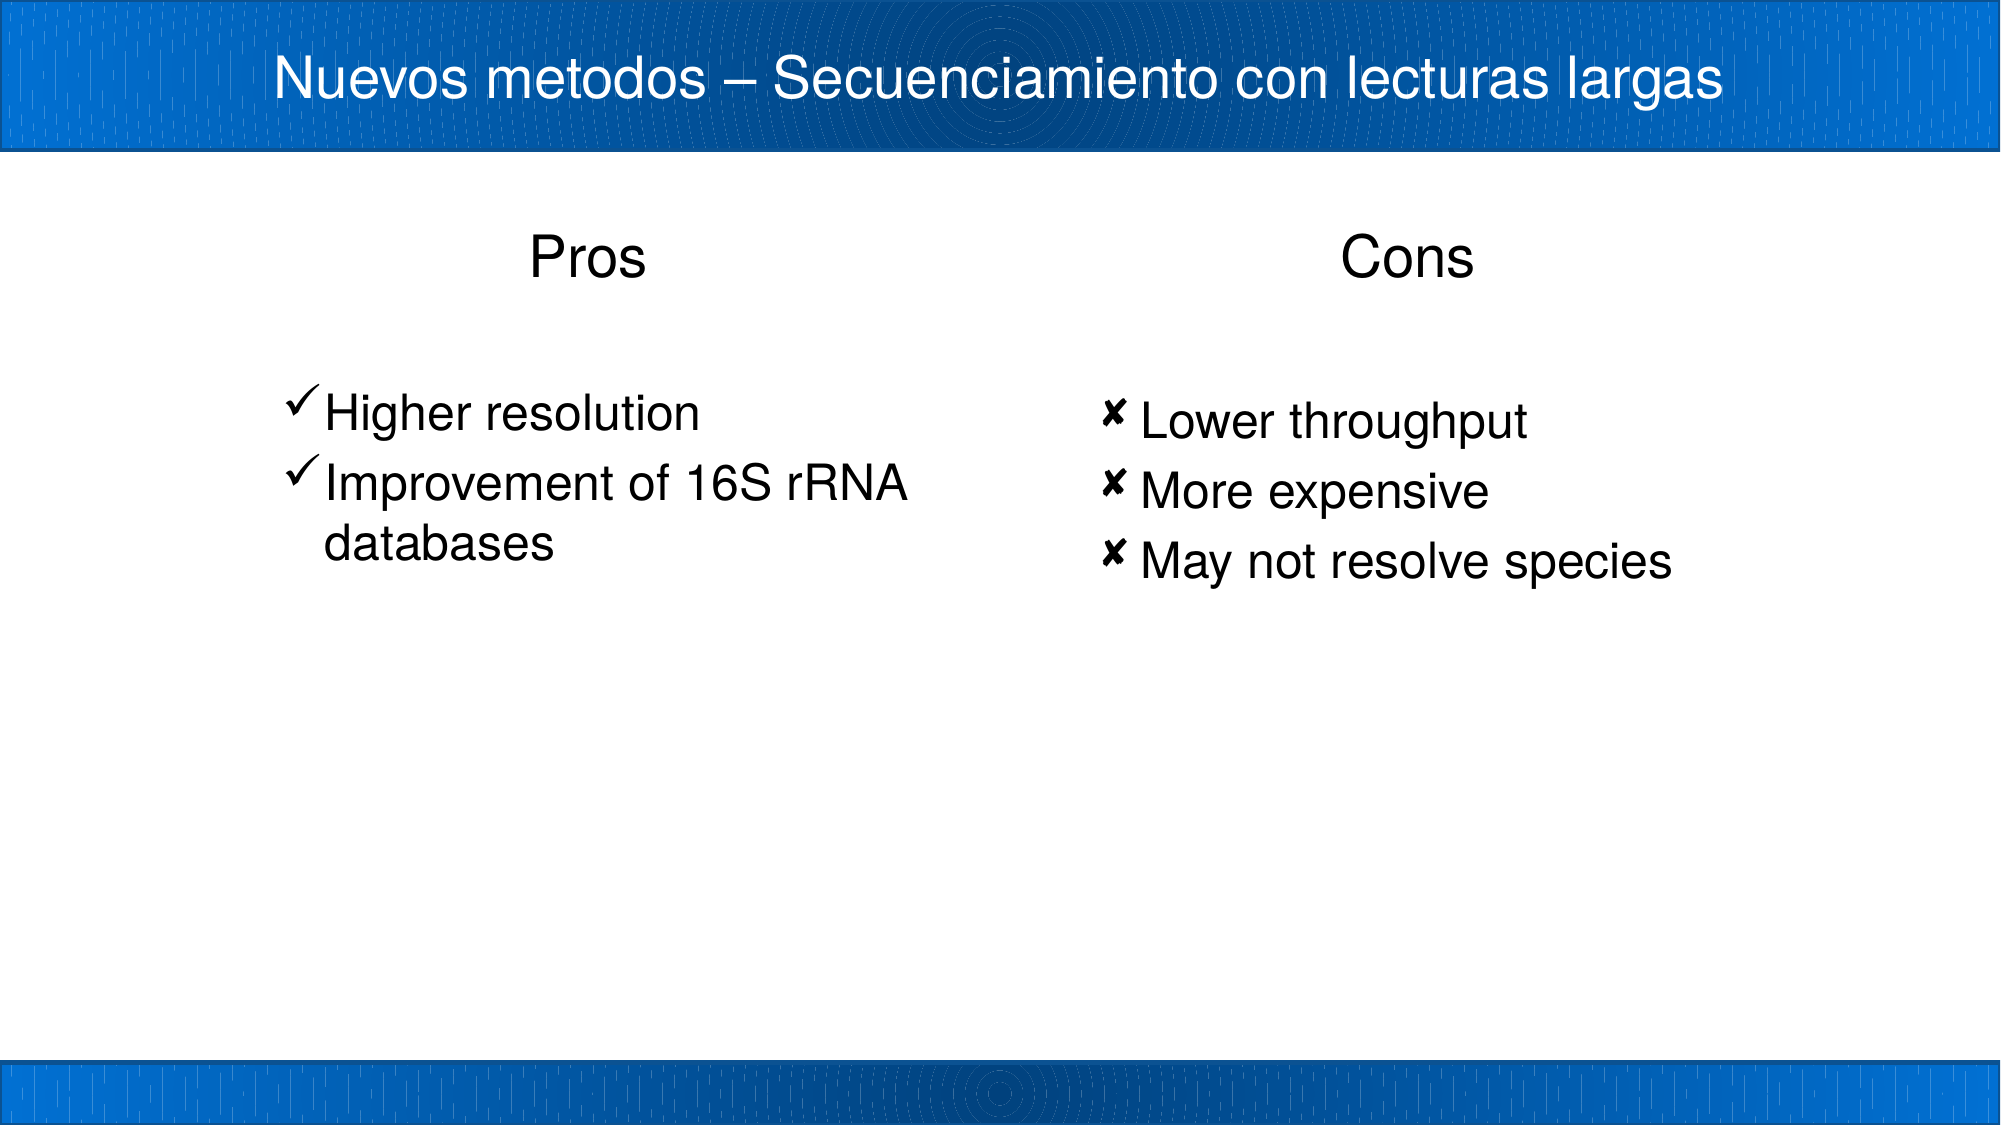

# Nuevos metodos – Secuenciamiento con lecturas largas
Pros

Higher resolution
Improvement of 16S rRNA databases

Cons

Lower throughput
More expensive
May not resolve species